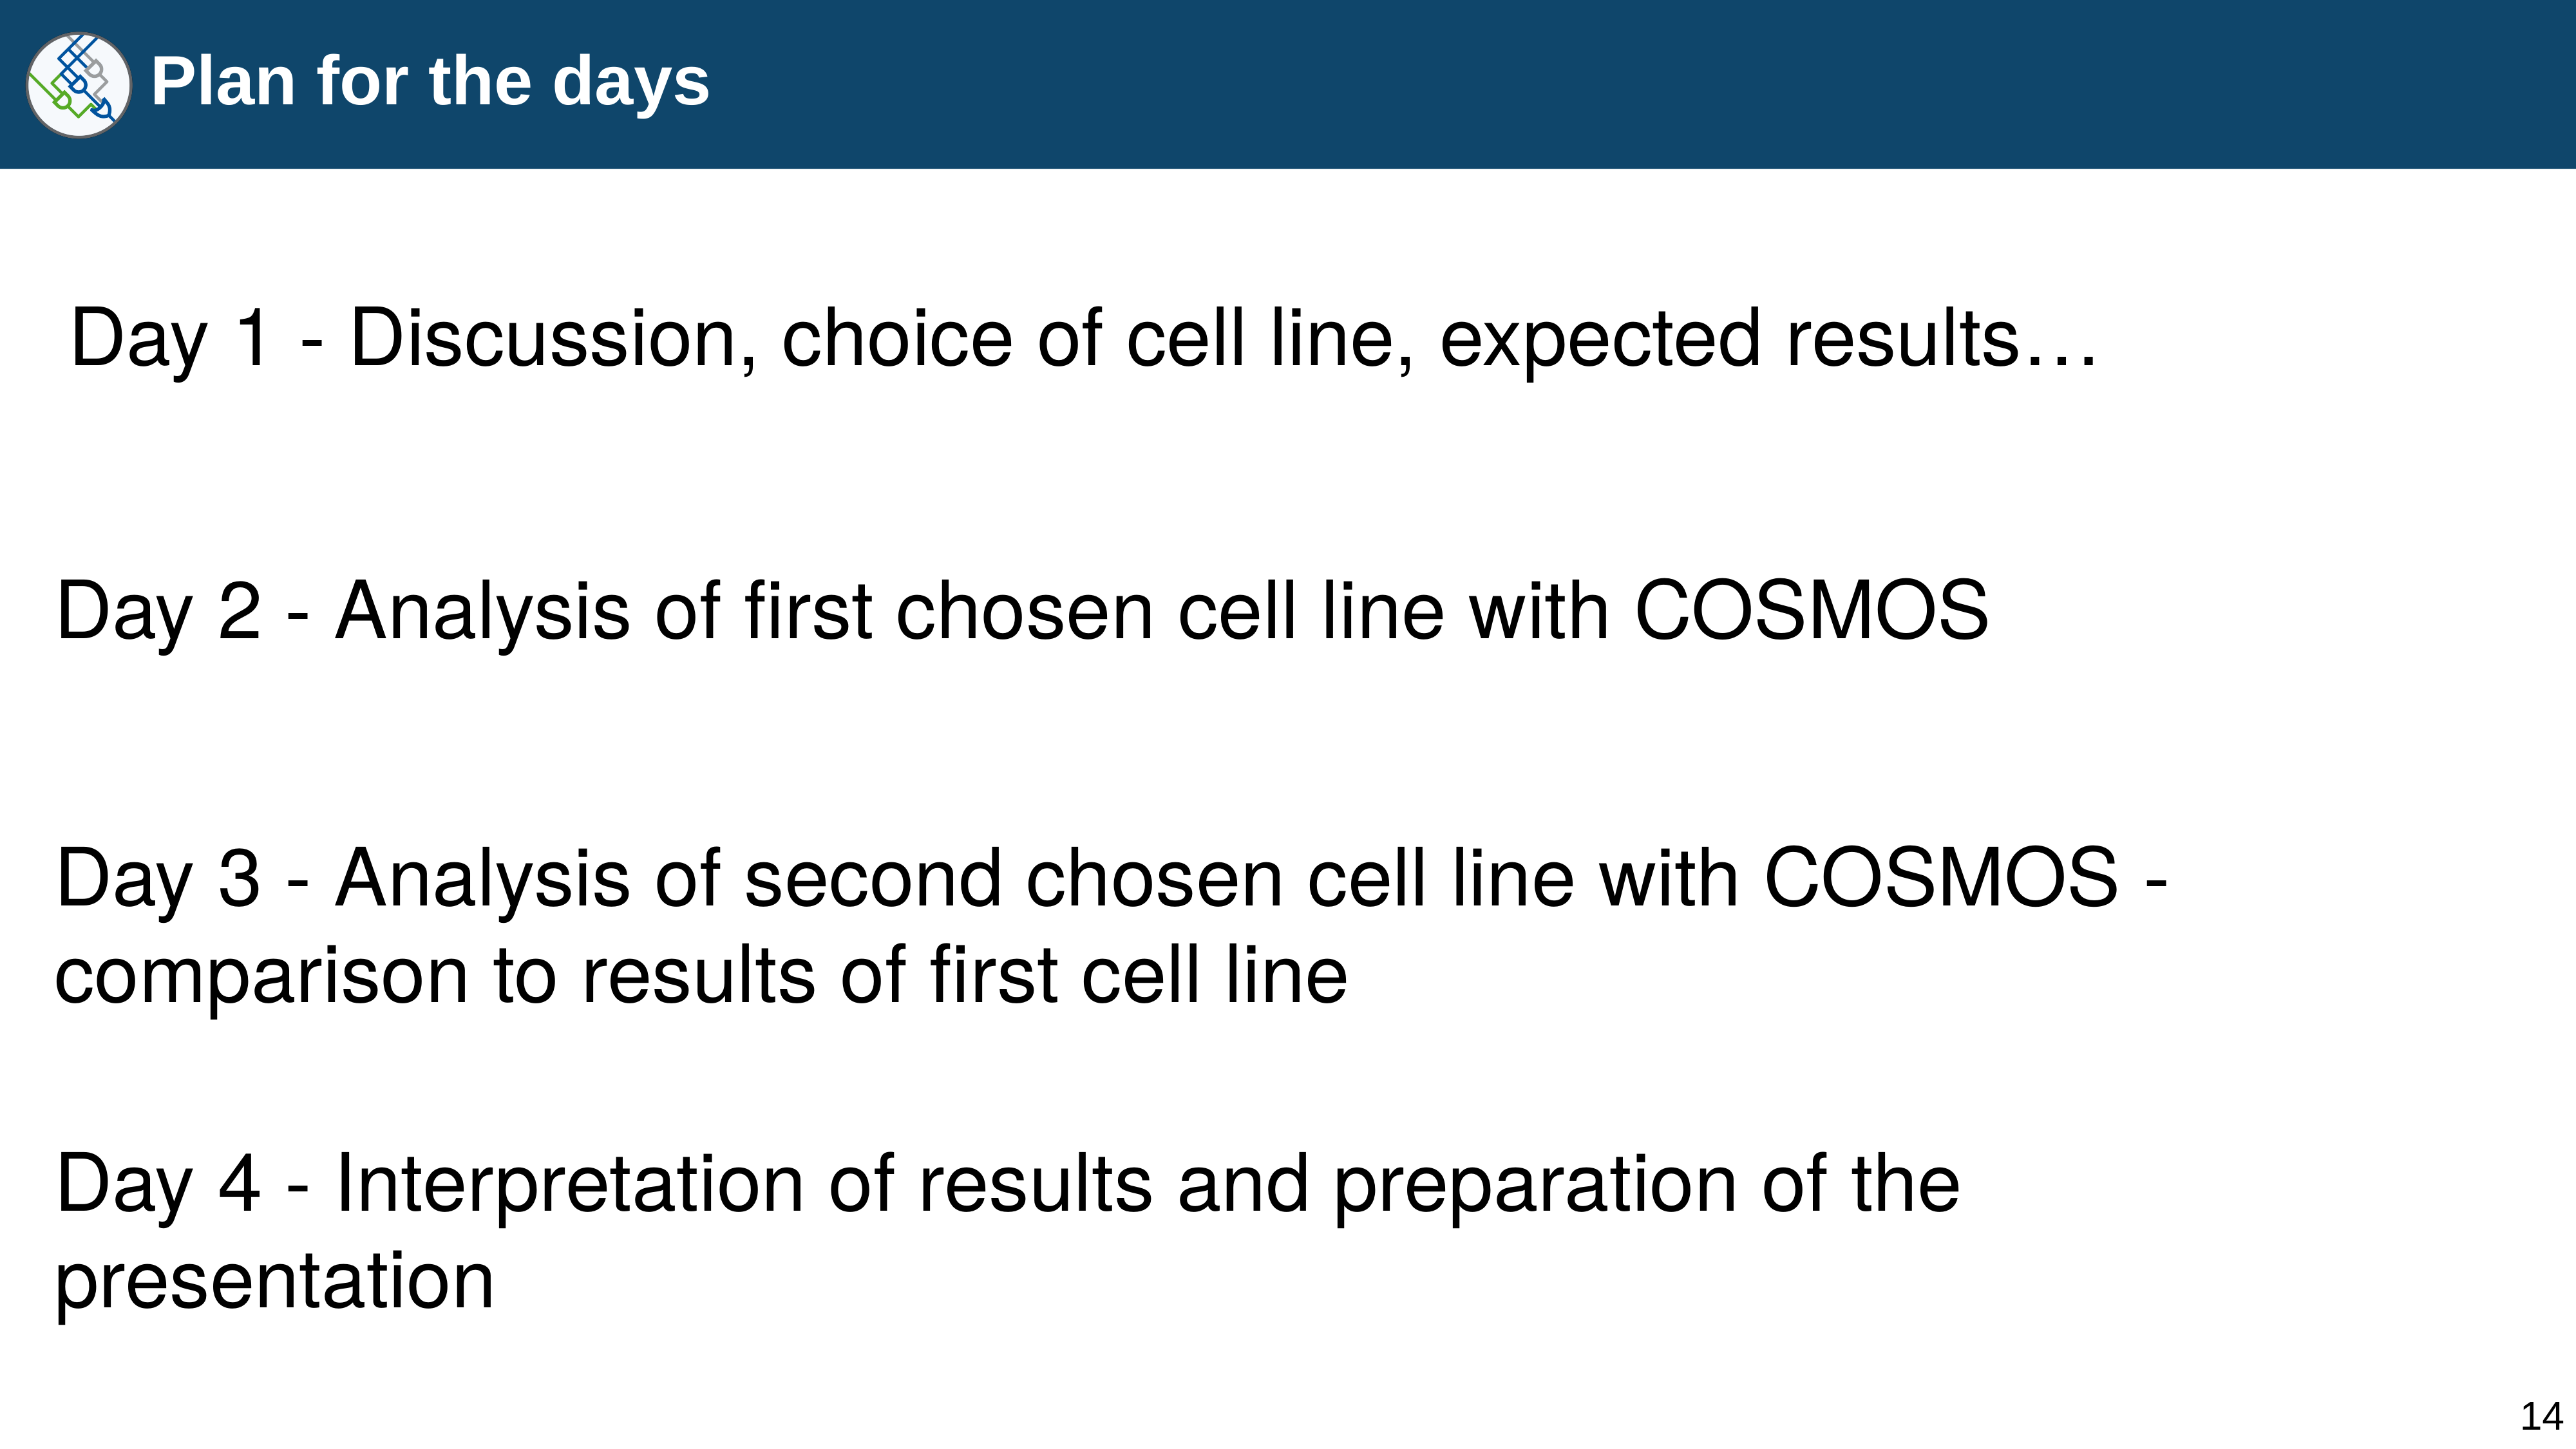

# Plan for the days
Day 1 - Discussion, choice of cell line, expected results…
Day 2 - Analysis of first chosen cell line with COSMOS
Day 3 - Analysis of second chosen cell line with COSMOS - comparison to results of first cell line
Day 4 - Interpretation of results and preparation of the presentation
14